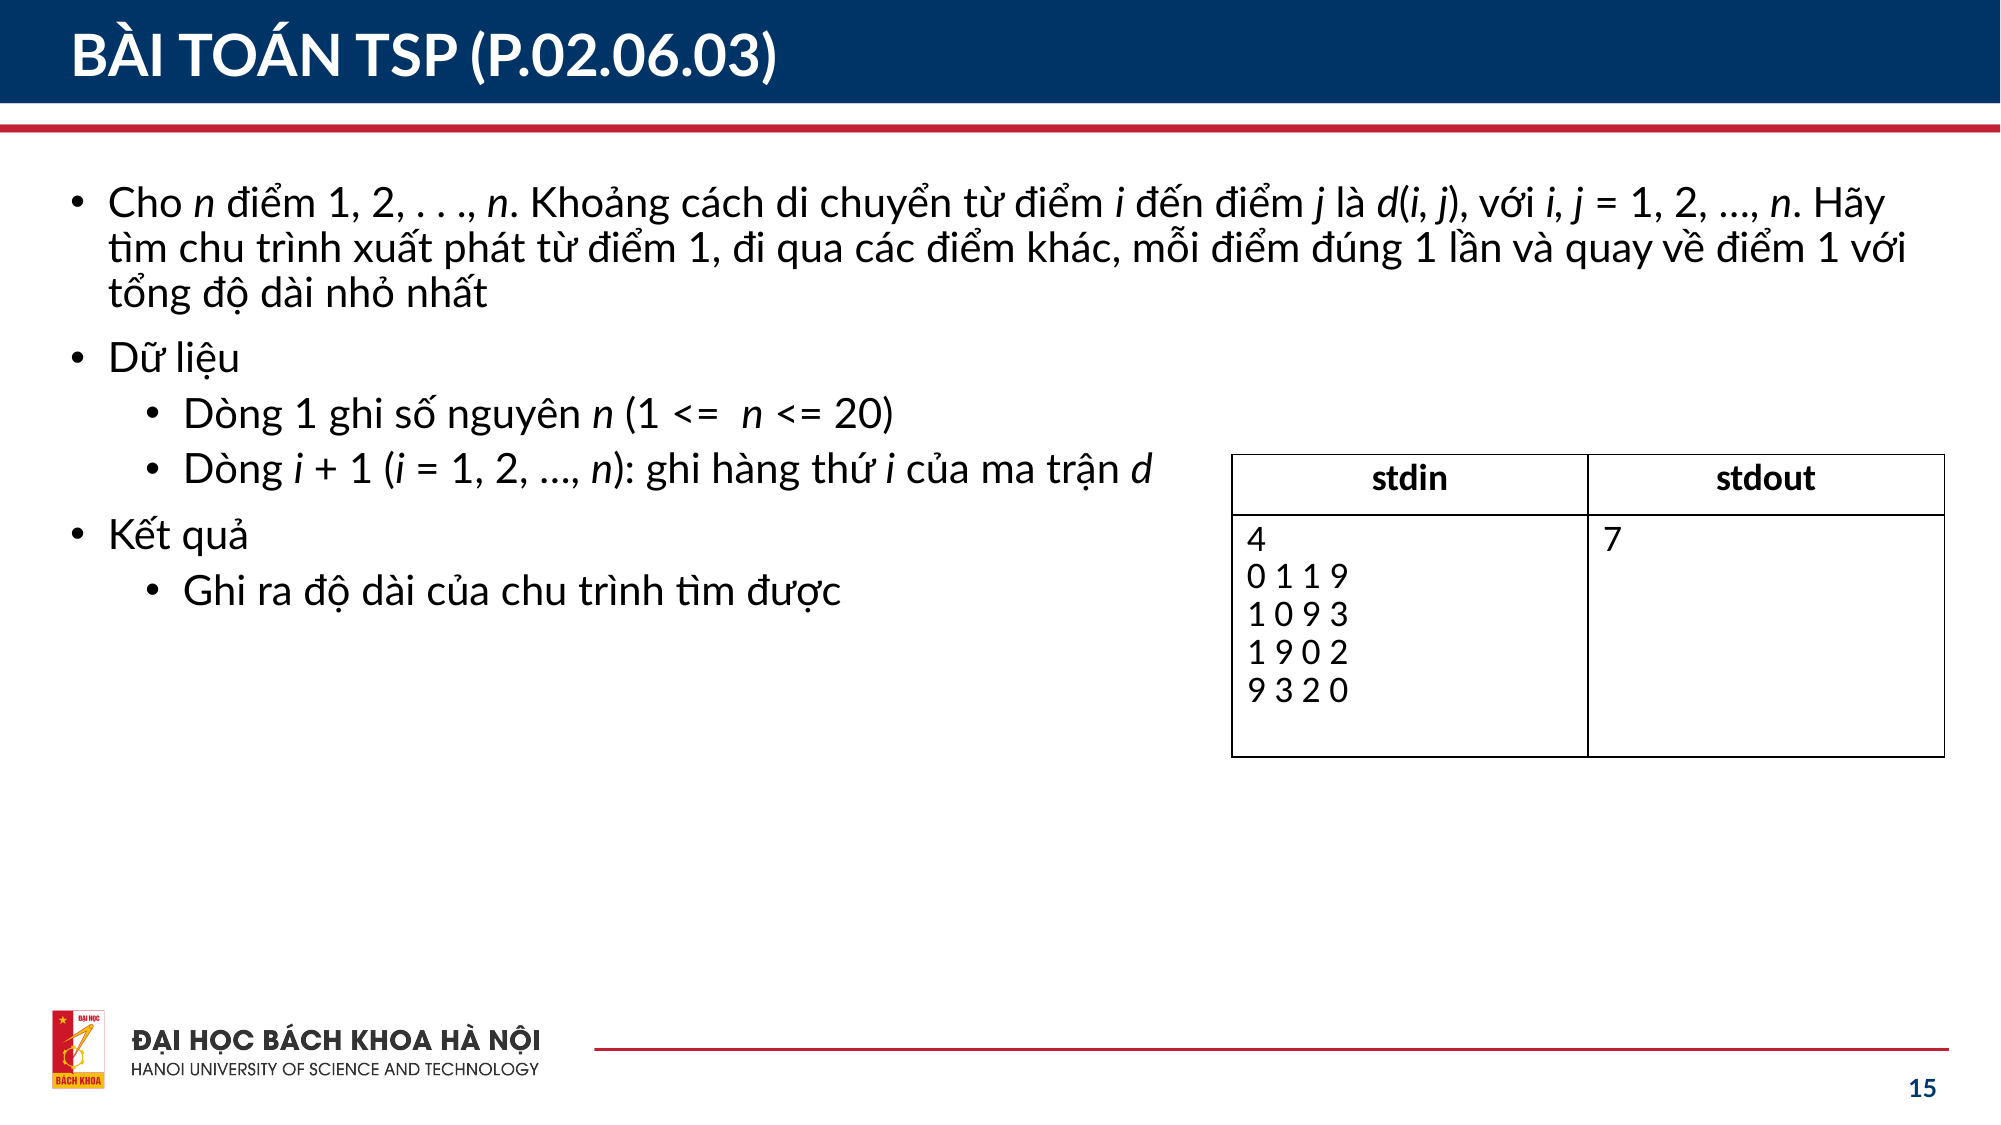

# BÀI TOÁN TSP (P.02.06.03)
Cho n điểm 1, 2, . . ., n. Khoảng cách di chuyển từ điểm i đến điểm j là d(i, j), với i, j = 1, 2, …, n. Hãy tìm chu trình xuất phát từ điểm 1, đi qua các điểm khác, mỗi điểm đúng 1 lần và quay về điểm 1 với tổng độ dài nhỏ nhất
Dữ liệu
Dòng 1 ghi số nguyên n (1 <=  n <= 20)
Dòng i + 1 (i = 1, 2, …, n): ghi hàng thứ i của ma trận d
Kết quả
Ghi ra độ dài của chu trình tìm được

| stdin | stdout |
| --- | --- |
| 4 0 1 1 9 1 0 9 3 1 9 0 2 9 3 2 0 | 7 |
15